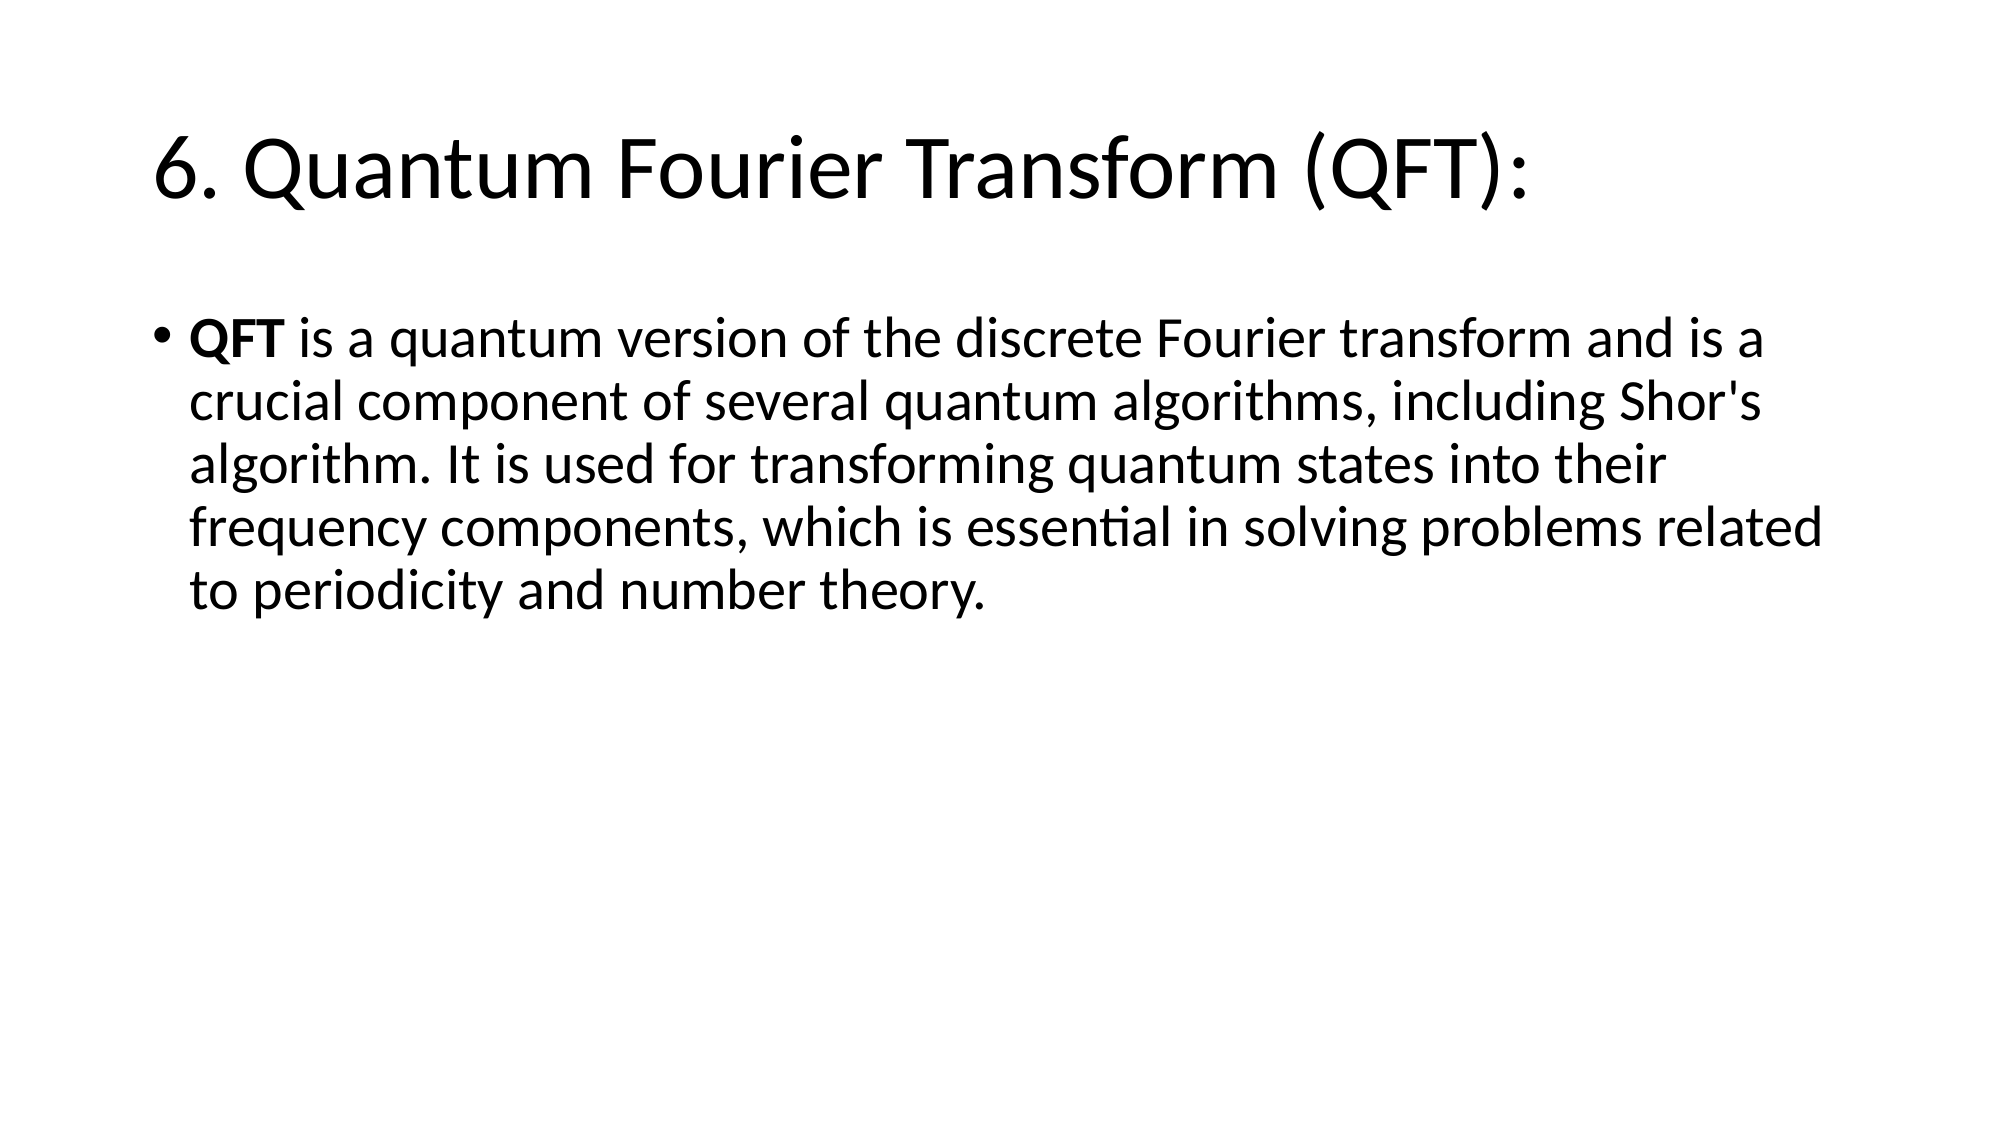

# 6. Quantum Fourier Transform (QFT):
QFT is a quantum version of the discrete Fourier transform and is a crucial component of several quantum algorithms, including Shor's algorithm. It is used for transforming quantum states into their frequency components, which is essential in solving problems related to periodicity and number theory.